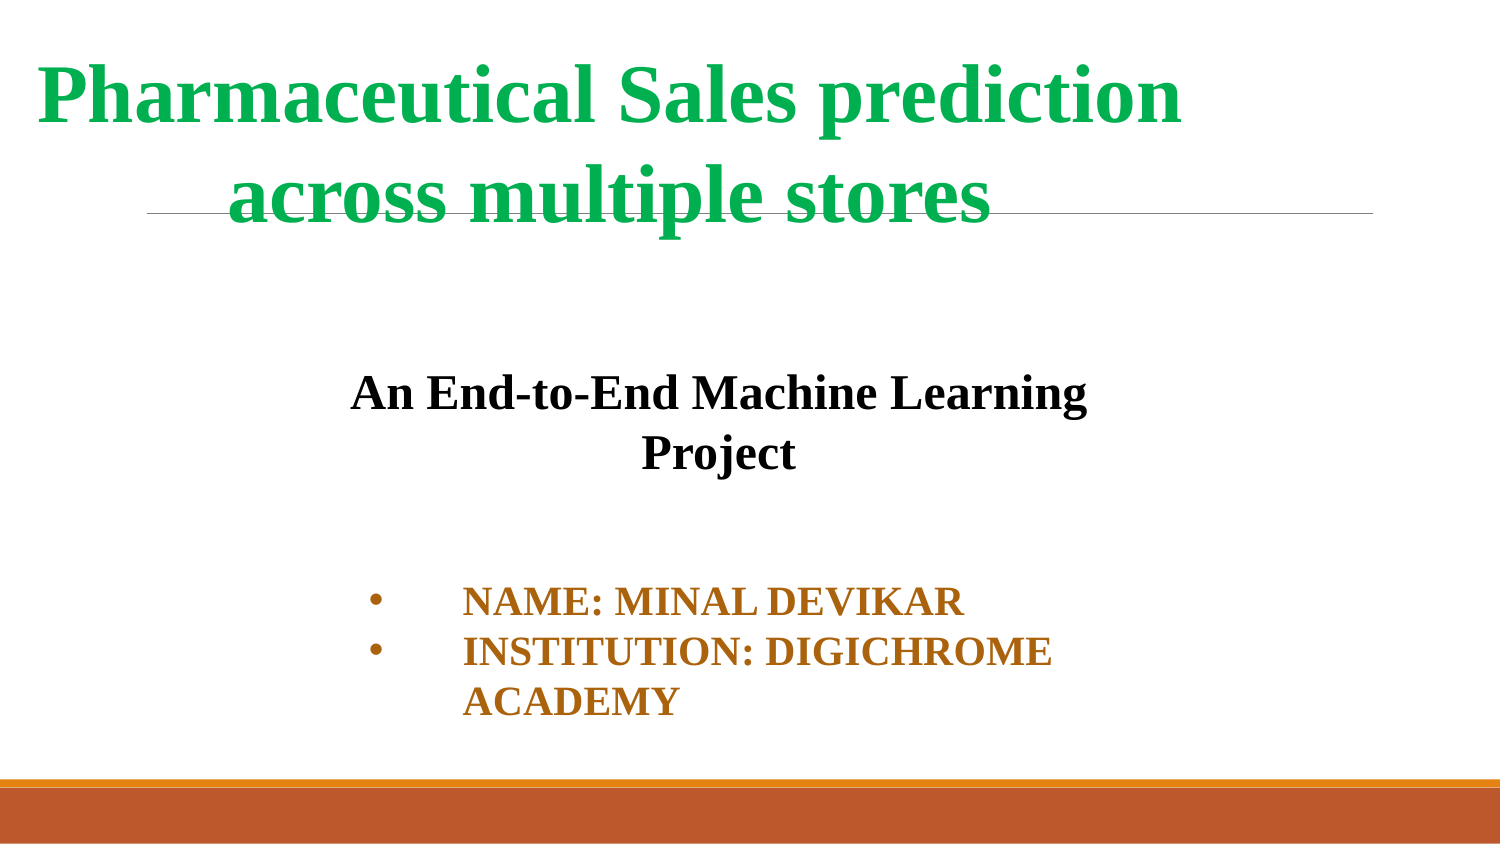

Pharmaceutical Sales prediction
across multiple stores

An End-to-End Machine Learning Project
NAME: MINAL DEVIKAR
INSTITUTION: DIGICHROME ACADEMY